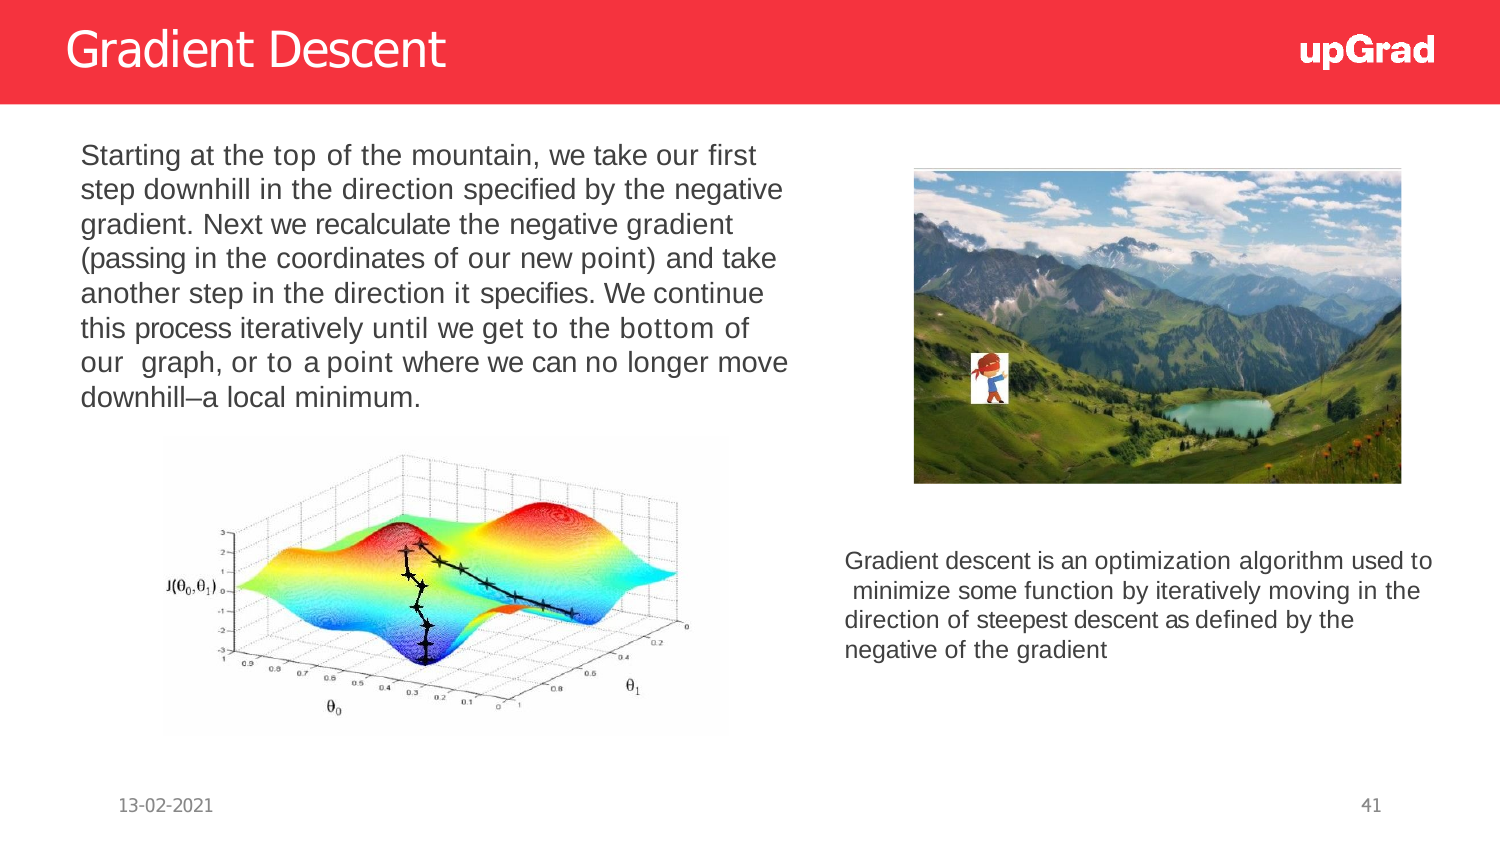

# Gradient Descent
Starting at the top of the mountain, we take our first  step downhill in the direction specified by the negative  gradient. Next we recalculate the negative gradient  (passing in the coordinates of our new point) and take  another step in the direction it specifies. We continue  this process iteratively until we get to the bottom of our  graph, or to a point where we can no longer move  downhill–a local minimum.

Gradient descent is an optimization algorithm used to  minimize some function by iteratively moving in the  direction of steepest descent as defined by the  negative of the gradient
13-02-2021
41